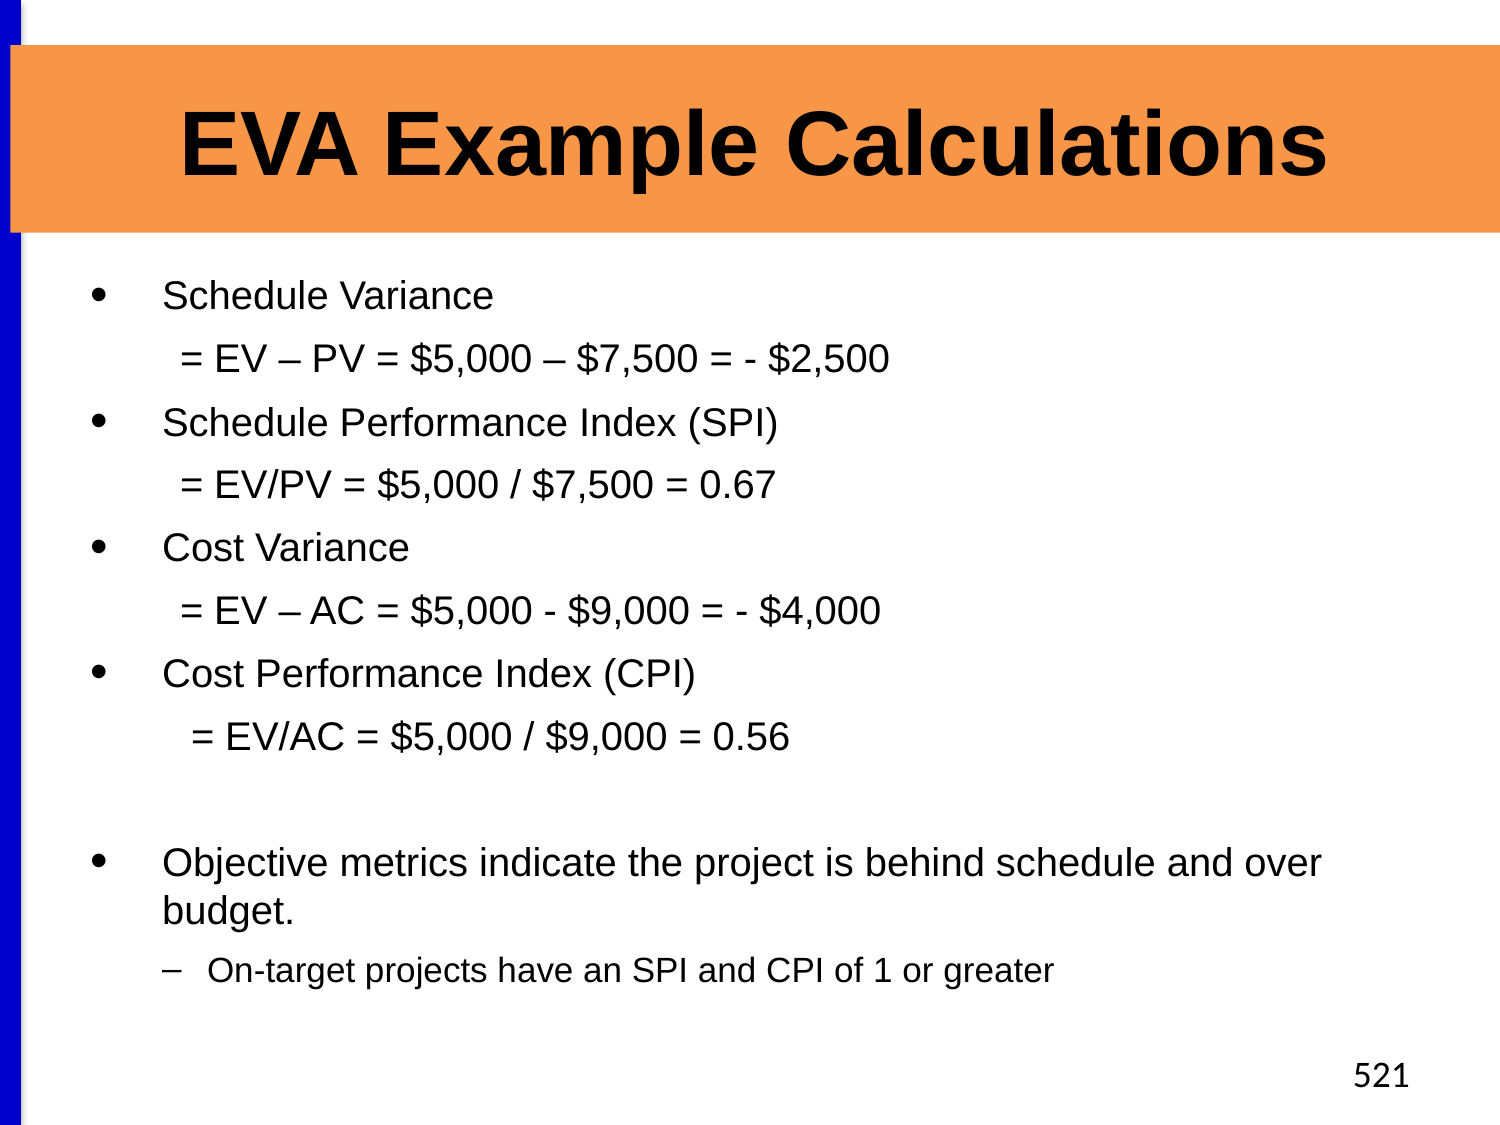

# EVA Example Calculations
Schedule Variance
	= EV – PV = $5,000 – $7,500 = - $2,500
Schedule Performance Index (SPI)
	= EV/PV = $5,000 / $7,500 = 0.67
Cost Variance
	= EV – AC = $5,000 - $9,000 = - $4,000
Cost Performance Index (CPI)
	 = EV/AC = $5,000 / $9,000 = 0.56

Objective metrics indicate the project is behind schedule and over budget.
On-target projects have an SPI and CPI of 1 or greater
521